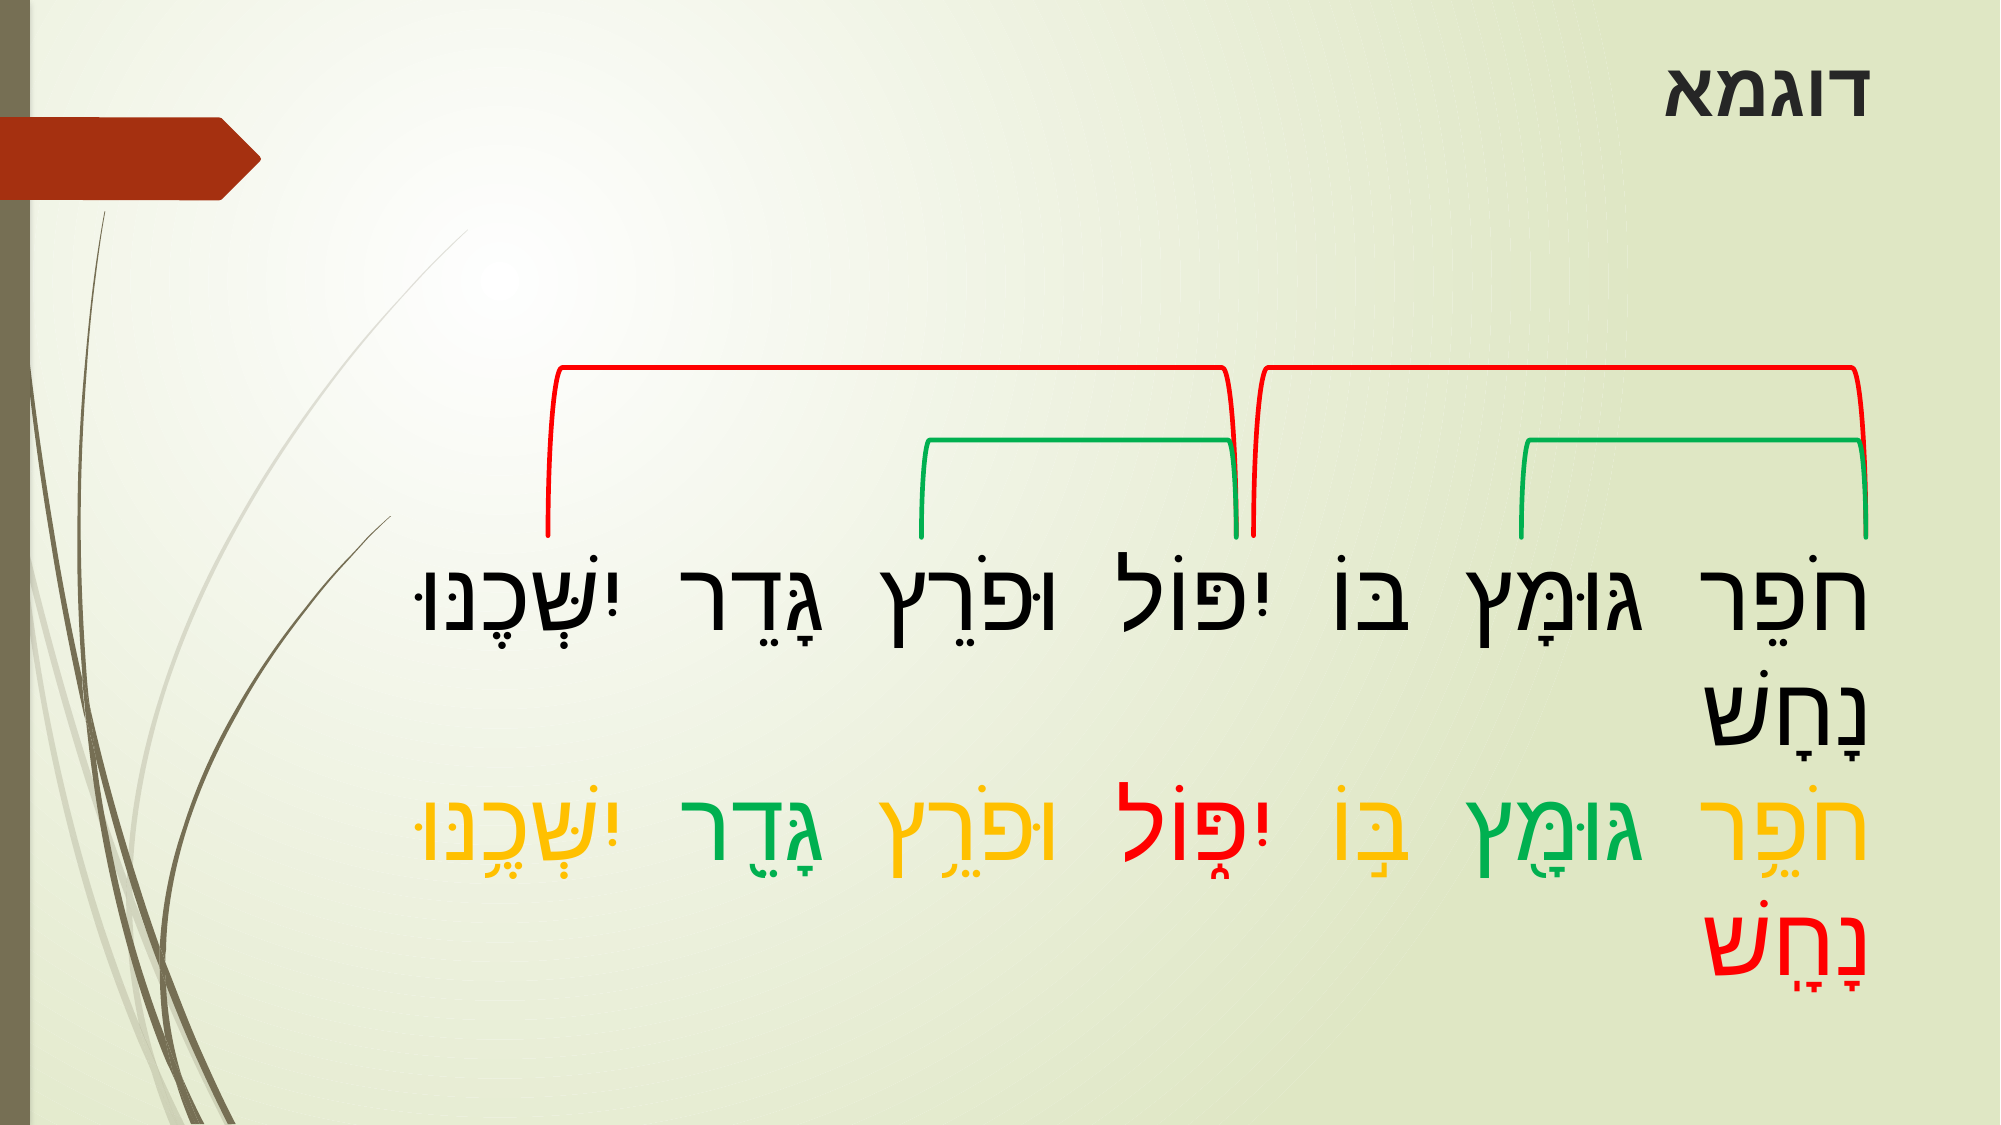

# דוגמא

חֹפֵר גּוּמָּץ בּוֹ יִפּוֹל וּפֹרֵץ גָּדֵר יִשְּׁכֶנּוּ נָחָשׁ
חֹפֵ֥ר גּוּמָּ֖ץ בּ֣וֹ יִפּ֑וֹל וּפֹרֵ֥ץ גָּדֵ֖ר יִשְּׁכֶ֥נּוּ נָחָֽשׁ